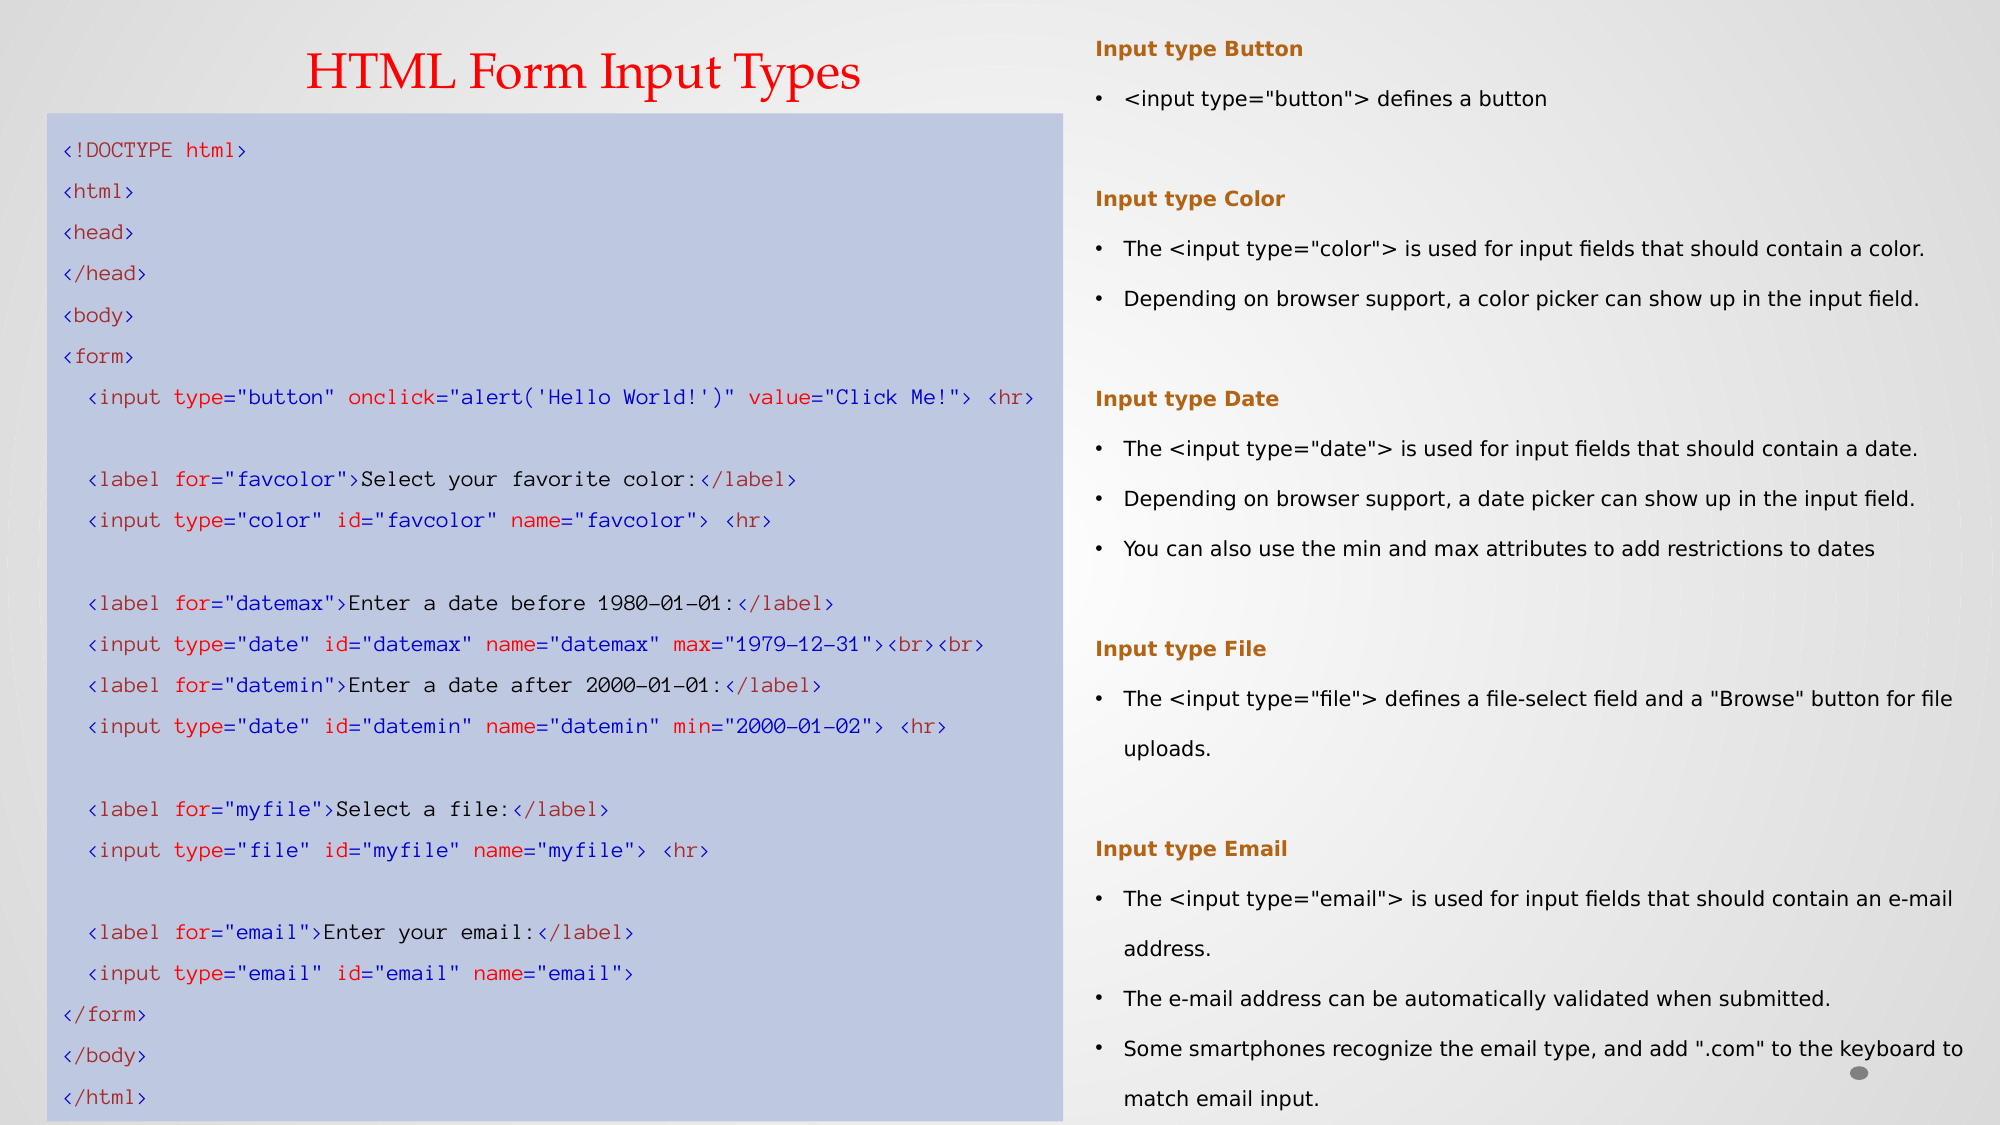

# HTML Form Input Types
Input type Button
<input type="button"> defines a button

Input type Color
The <input type="color"> is used for input fields that should contain a color.
Depending on browser support, a color picker can show up in the input field.

Input type Date
The <input type="date"> is used for input fields that should contain a date.
Depending on browser support, a date picker can show up in the input field.
You can also use the min and max attributes to add restrictions to dates

Input type File
The <input type="file"> defines a file-select field and a "Browse" button for file uploads.

Input type Email
The <input type="email"> is used for input fields that should contain an e-mail address.
The e-mail address can be automatically validated when submitted.
Some smartphones recognize the email type, and add ".com" to the keyboard to match email input.
<!DOCTYPE html>
<html>
<head>
</head>
<body>
<form>
  <input type="button" onclick="alert('Hello World!')" value="Click Me!"> <hr>

  <label for="favcolor">Select your favorite color:</label>
  <input type="color" id="favcolor" name="favcolor"> <hr>

  <label for="datemax">Enter a date before 1980-01-01:</label>
  <input type="date" id="datemax" name="datemax" max="1979-12-31"><br><br>
  <label for="datemin">Enter a date after 2000-01-01:</label>
  <input type="date" id="datemin" name="datemin" min="2000-01-02"> <hr>

  <label for="myfile">Select a file:</label>
  <input type="file" id="myfile" name="myfile"> <hr>

  <label for="email">Enter your email:</label>
  <input type="email" id="email" name="email">
</form>
</body>
</html>